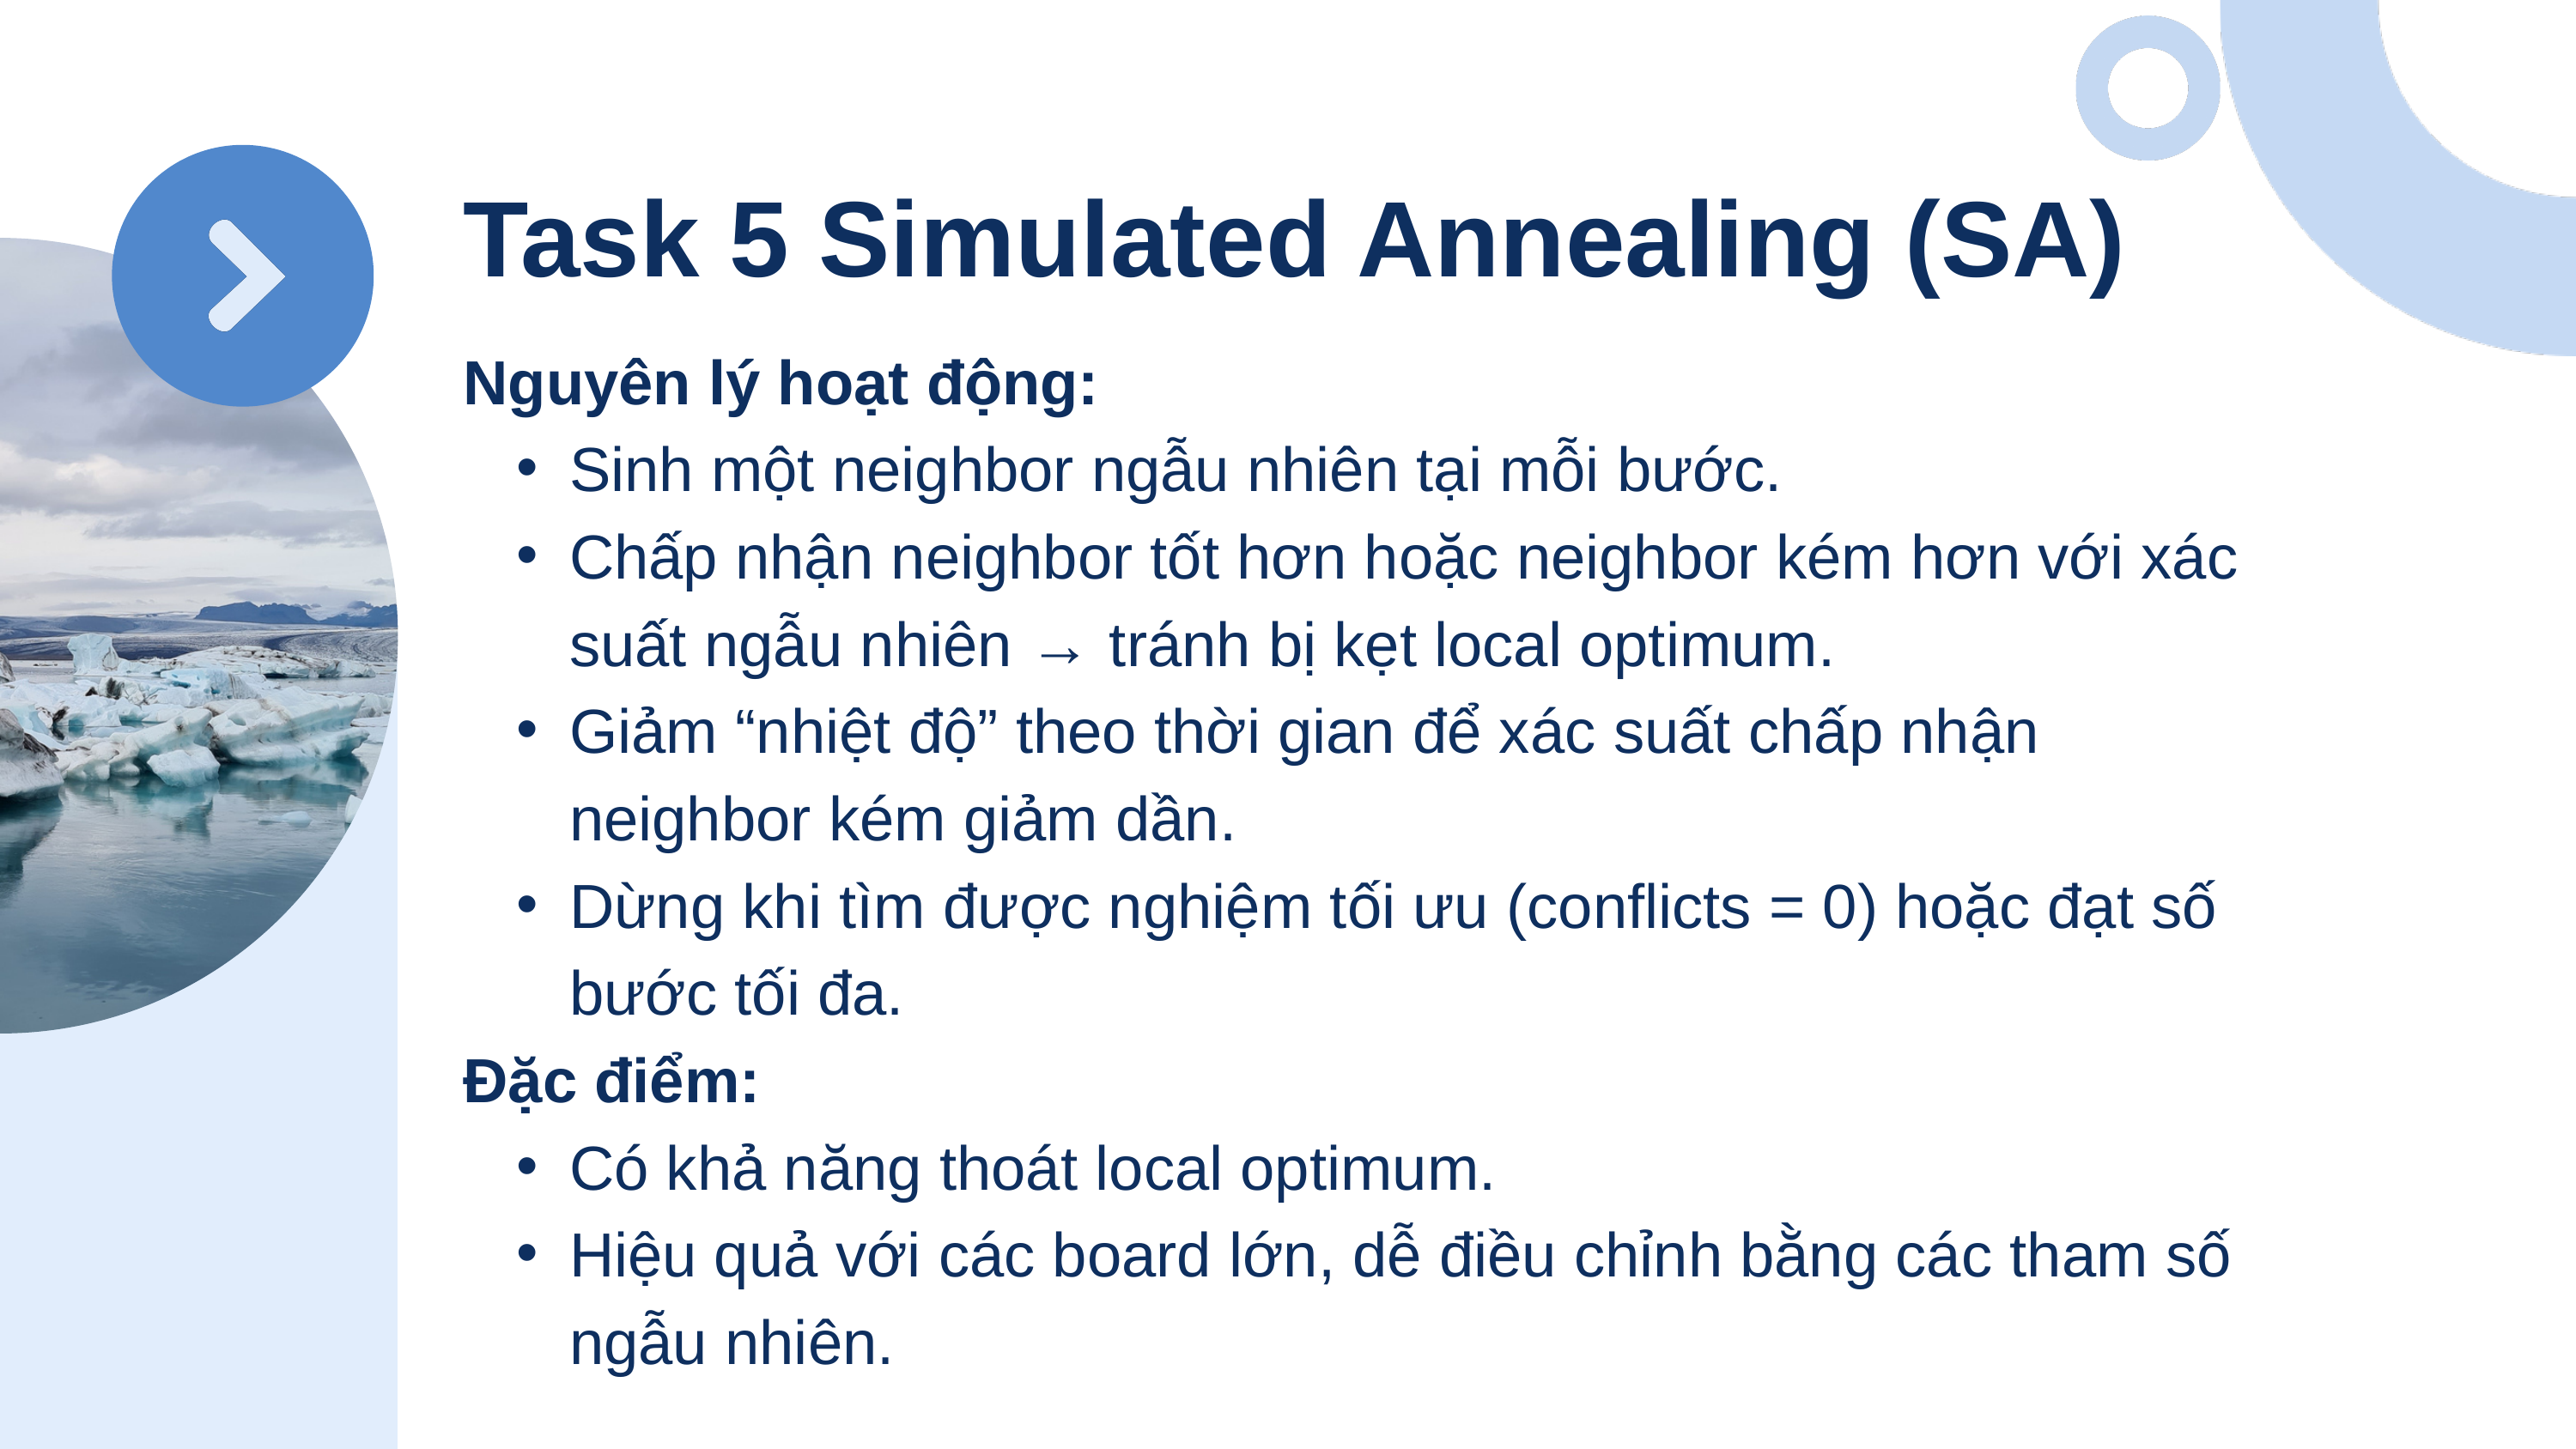

Task 5 Simulated Annealing (SA)

Nguyên lý hoạt động:
Sinh một neighbor ngẫu nhiên tại mỗi bước.
Chấp nhận neighbor tốt hơn hoặc neighbor kém hơn với xác suất ngẫu nhiên → tránh bị kẹt local optimum.
Giảm “nhiệt độ” theo thời gian để xác suất chấp nhận neighbor kém giảm dần.
Dừng khi tìm được nghiệm tối ưu (conflicts = 0) hoặc đạt số bước tối đa.
Đặc điểm:
Có khả năng thoát local optimum.
Hiệu quả với các board lớn, dễ điều chỉnh bằng các tham số ngẫu nhiên.